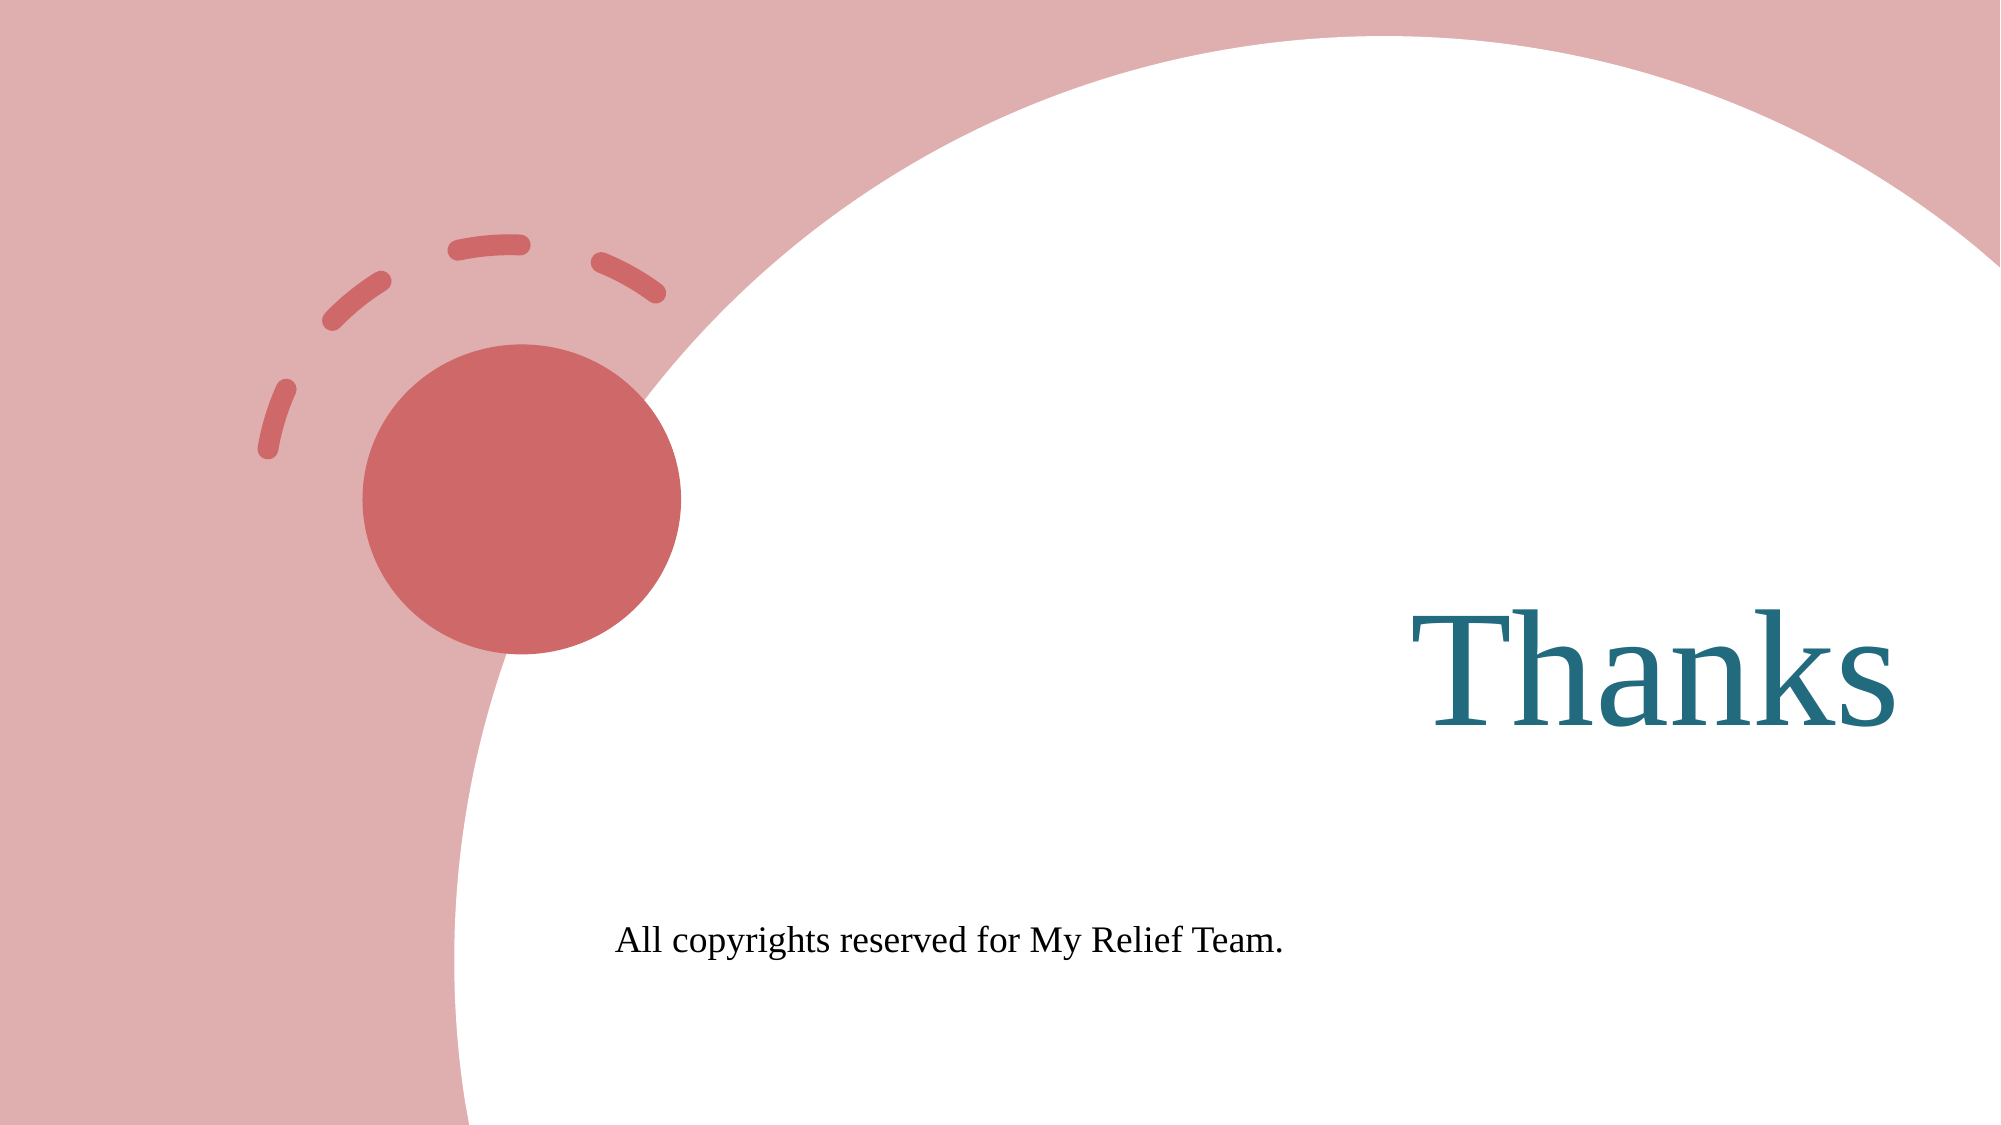

# Thanks

All copyrights reserved for My Relief Team.